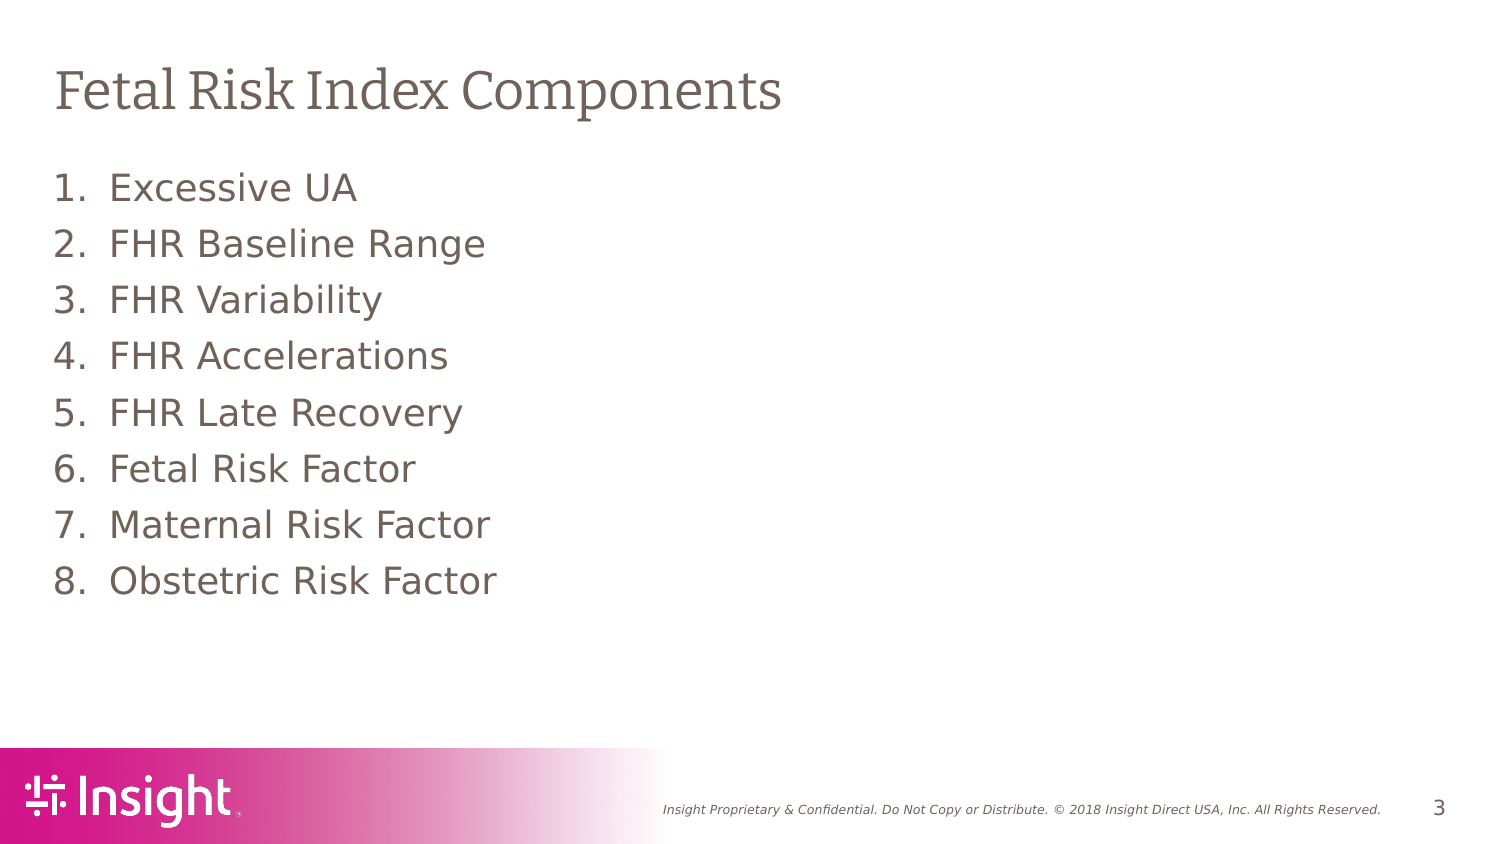

# Fetal Risk Index Components
Excessive UA
FHR Baseline Range
FHR Variability
FHR Accelerations
FHR Late Recovery
Fetal Risk Factor
Maternal Risk Factor
Obstetric Risk Factor